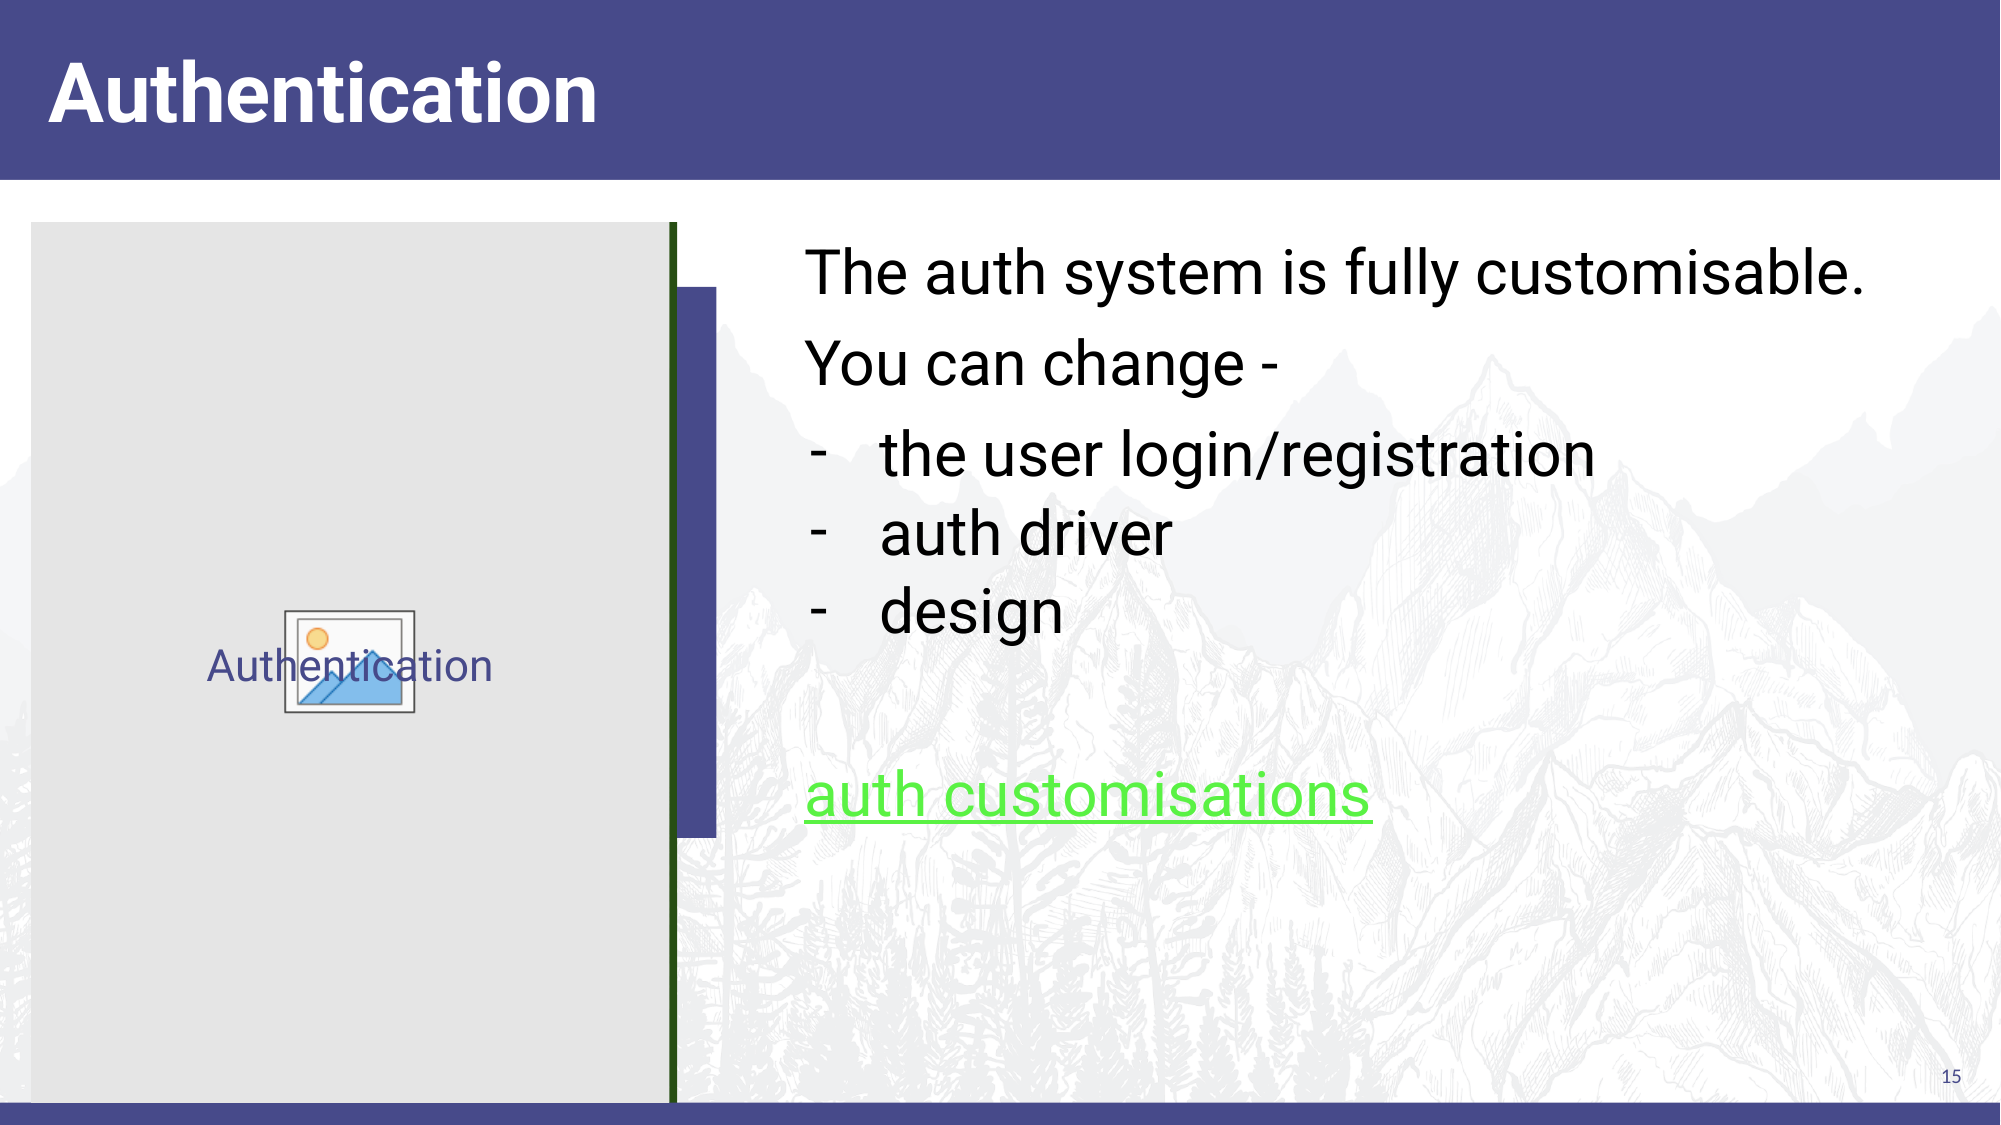

# Authentication
The auth system is fully customisable.
You can change -
the user login/registration
auth driver
design

auth customisations
Authentication
15